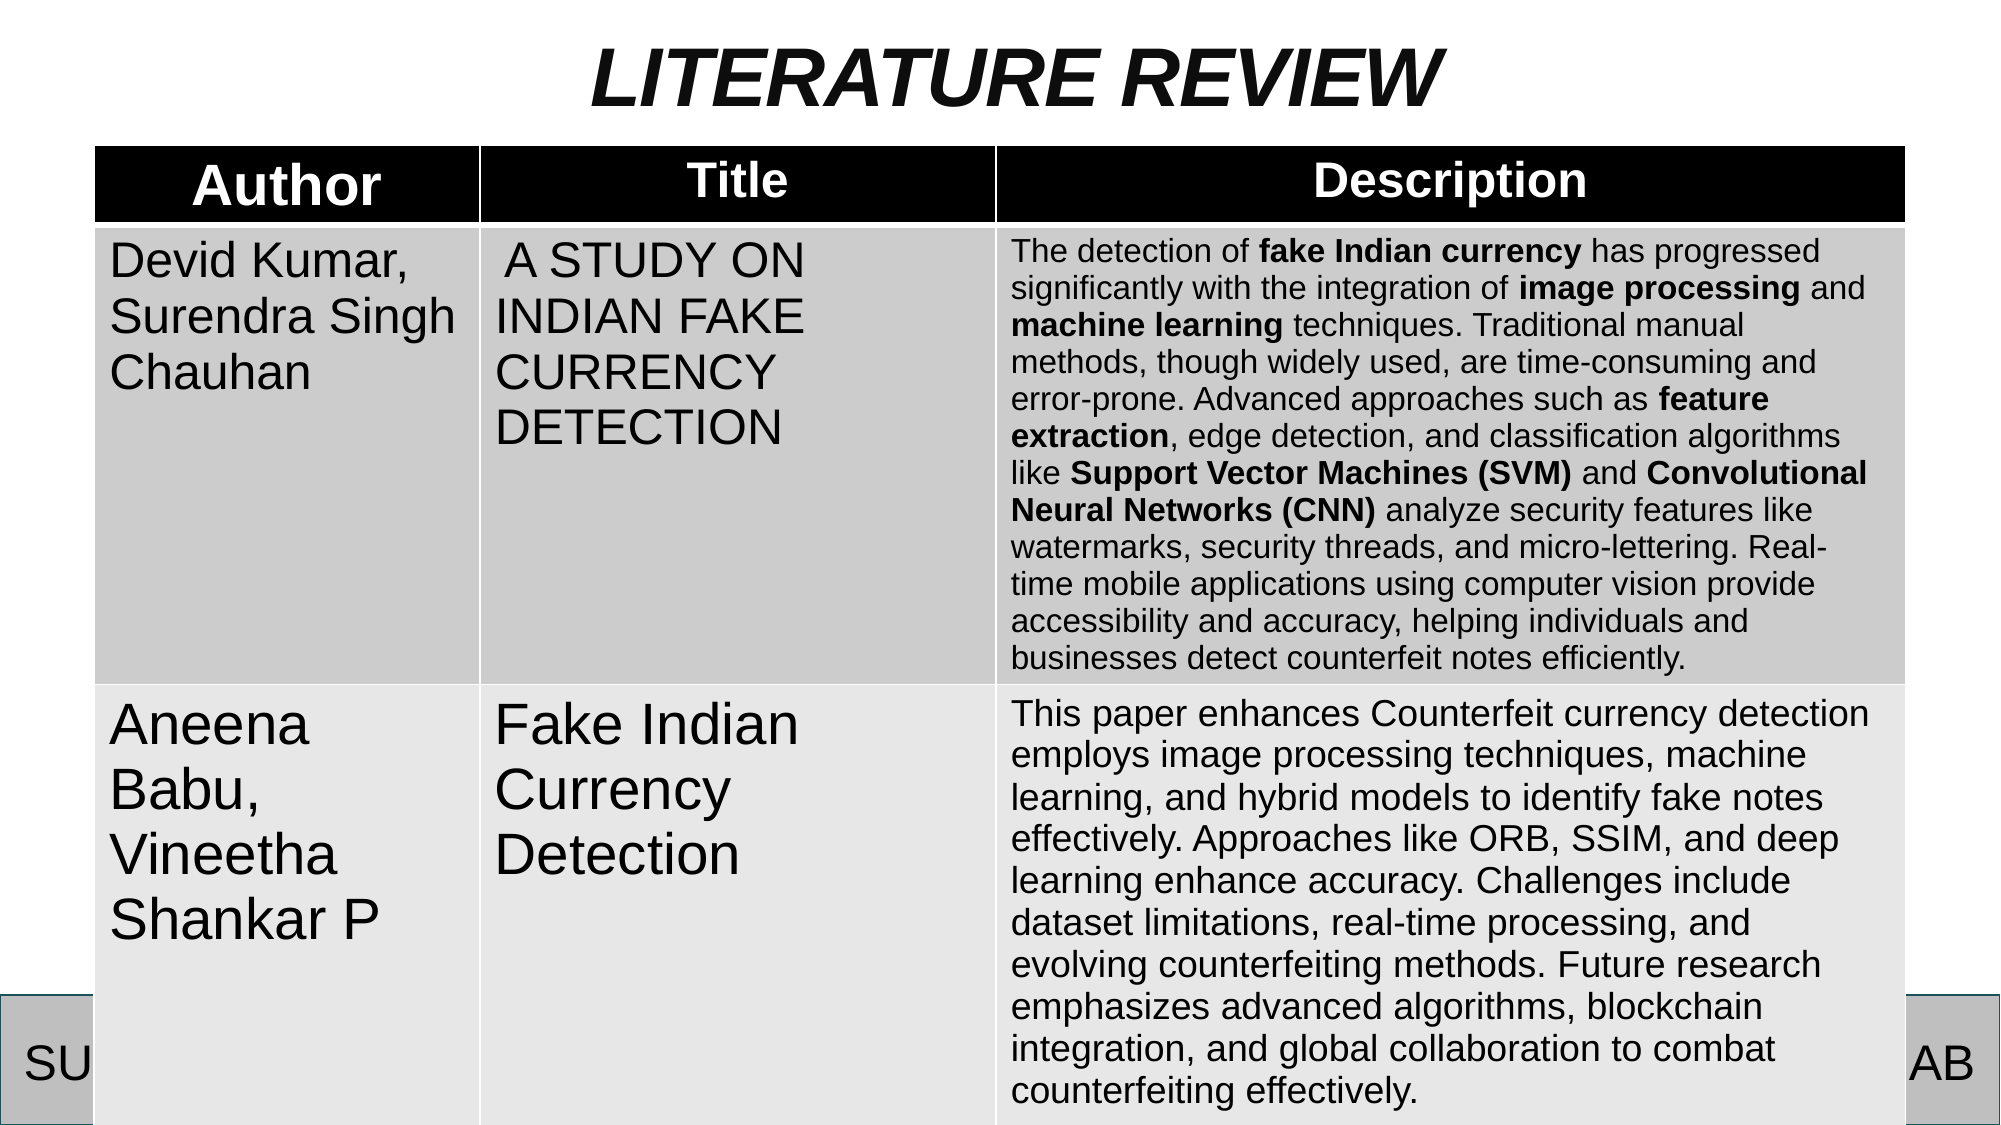

LITERATURE REVIEW
| Author | Title | Description |
| --- | --- | --- |
| Devid Kumar, Surendra Singh Chauhan | A STUDY ON INDIAN FAKE CURRENCY DETECTION | The detection of fake Indian currency has progressed significantly with the integration of image processing and machine learning techniques. Traditional manual methods, though widely used, are time-consuming and error-prone. Advanced approaches such as feature extraction, edge detection, and classification algorithms like Support Vector Machines (SVM) and Convolutional Neural Networks (CNN) analyze security features like watermarks, security threads, and micro-lettering. Real-time mobile applications using computer vision provide accessibility and accuracy, helping individuals and businesses detect counterfeit notes efficiently. |
| Aneena Babu, Vineetha Shankar P | Fake Indian Currency Detection | This paper enhances Counterfeit currency detection employs image processing techniques, machine learning, and hybrid models to identify fake notes effectively. Approaches like ORB, SSIM, and deep learning enhance accuracy. Challenges include dataset limitations, real-time processing, and evolving counterfeiting methods. Future research emphasizes advanced algorithms, blockchain integration, and global collaboration to combat counterfeiting effectively. |
PROJECT EXHIBITION –  01
SUPERVISED BY: DR SUBASH CHANDRA BOSE I REVIEWED BY: DR NILAMADHAB MISHRA , DR SHIV SHANKAR PRASAD SHUKLA